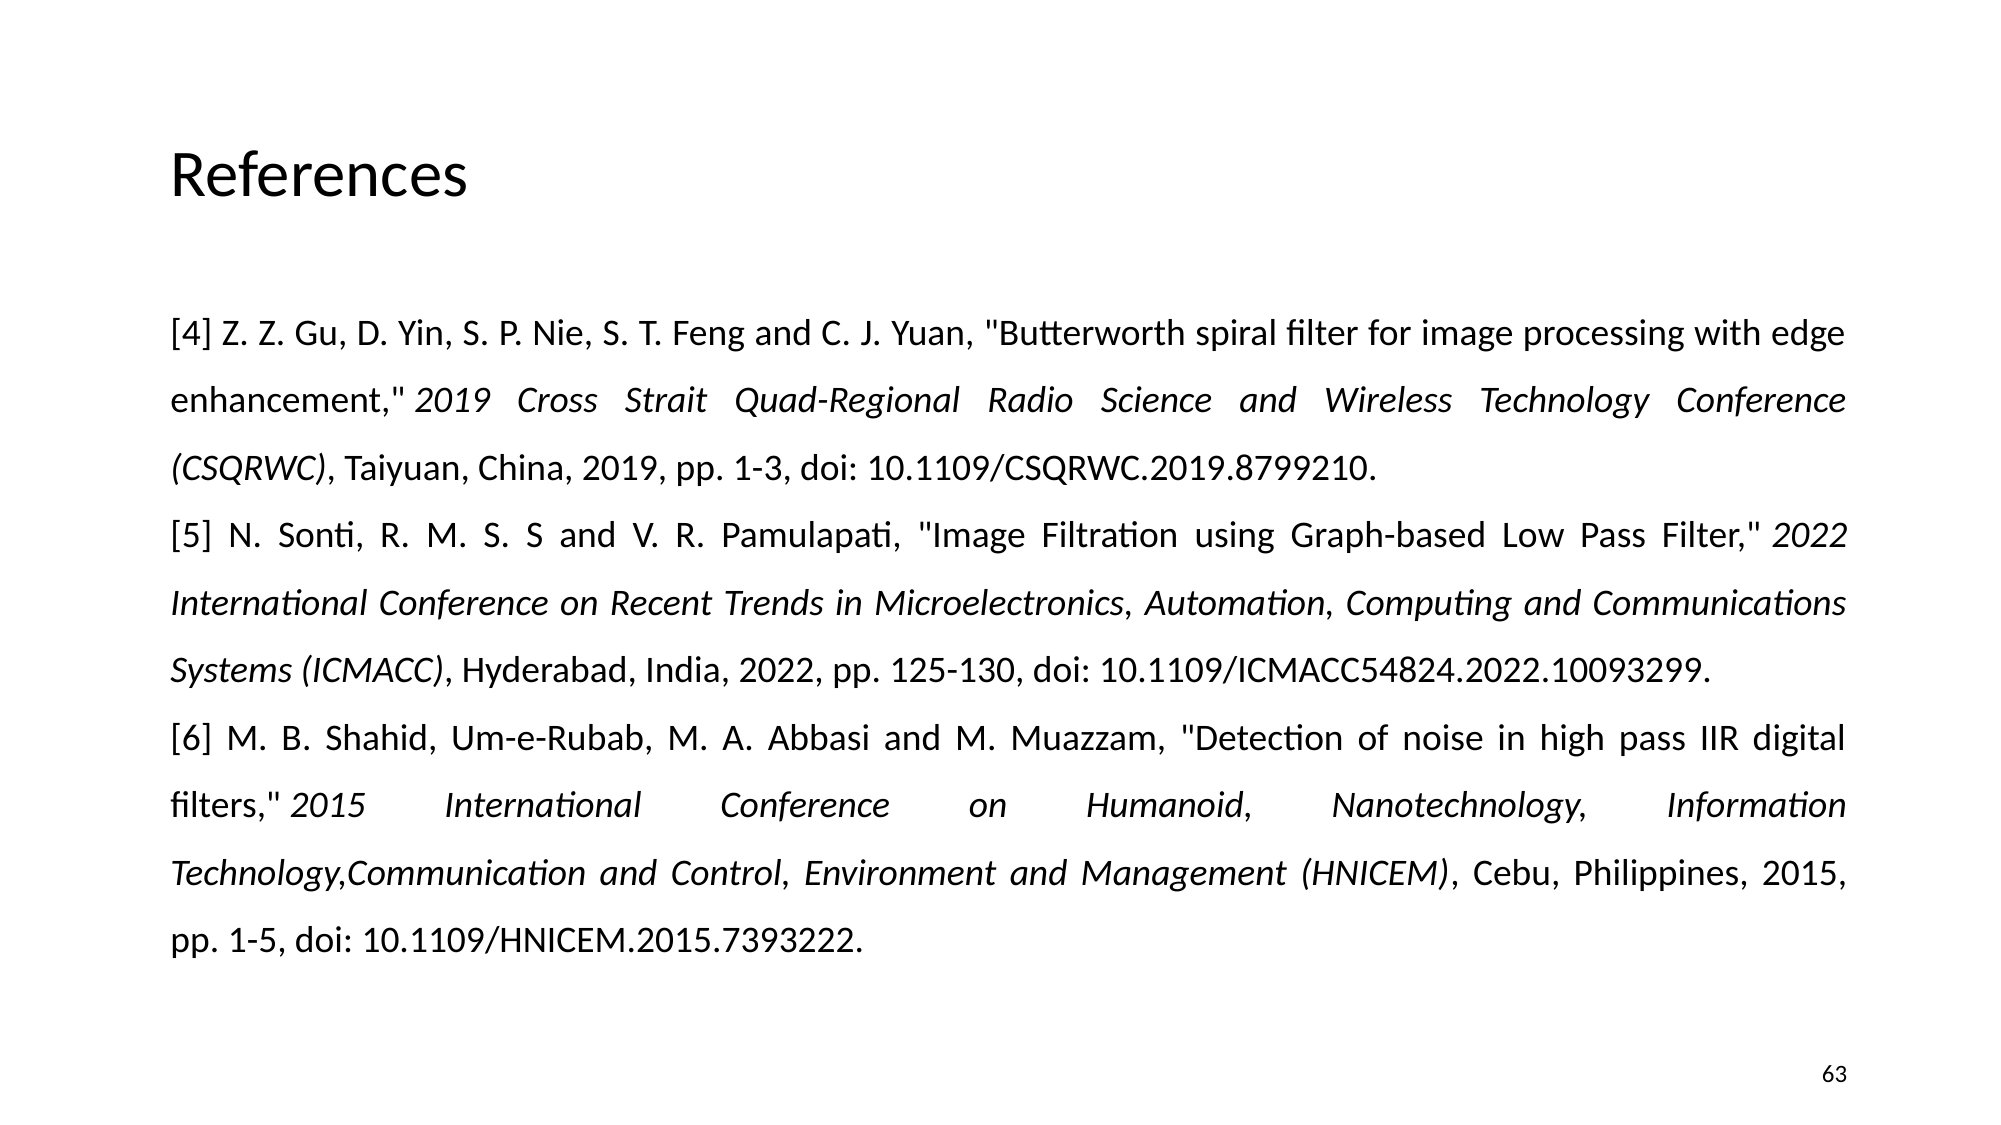

References
[4] Z. Z. Gu, D. Yin, S. P. Nie, S. T. Feng and C. J. Yuan, "Butterworth spiral filter for image processing with edge enhancement," 2019 Cross Strait Quad-Regional Radio Science and Wireless Technology Conference (CSQRWC), Taiyuan, China, 2019, pp. 1-3, doi: 10.1109/CSQRWC.2019.8799210.
[5] N. Sonti, R. M. S. S and V. R. Pamulapati, "Image Filtration using Graph-based Low Pass Filter," 2022 International Conference on Recent Trends in Microelectronics, Automation, Computing and Communications Systems (ICMACC), Hyderabad, India, 2022, pp. 125-130, doi: 10.1109/ICMACC54824.2022.10093299.
[6] M. B. Shahid, Um-e-Rubab, M. A. Abbasi and M. Muazzam, "Detection of noise in high pass IIR digital filters," 2015 International Conference on Humanoid, Nanotechnology, Information Technology,Communication and Control, Environment and Management (HNICEM), Cebu, Philippines, 2015, pp. 1-5, doi: 10.1109/HNICEM.2015.7393222.
63